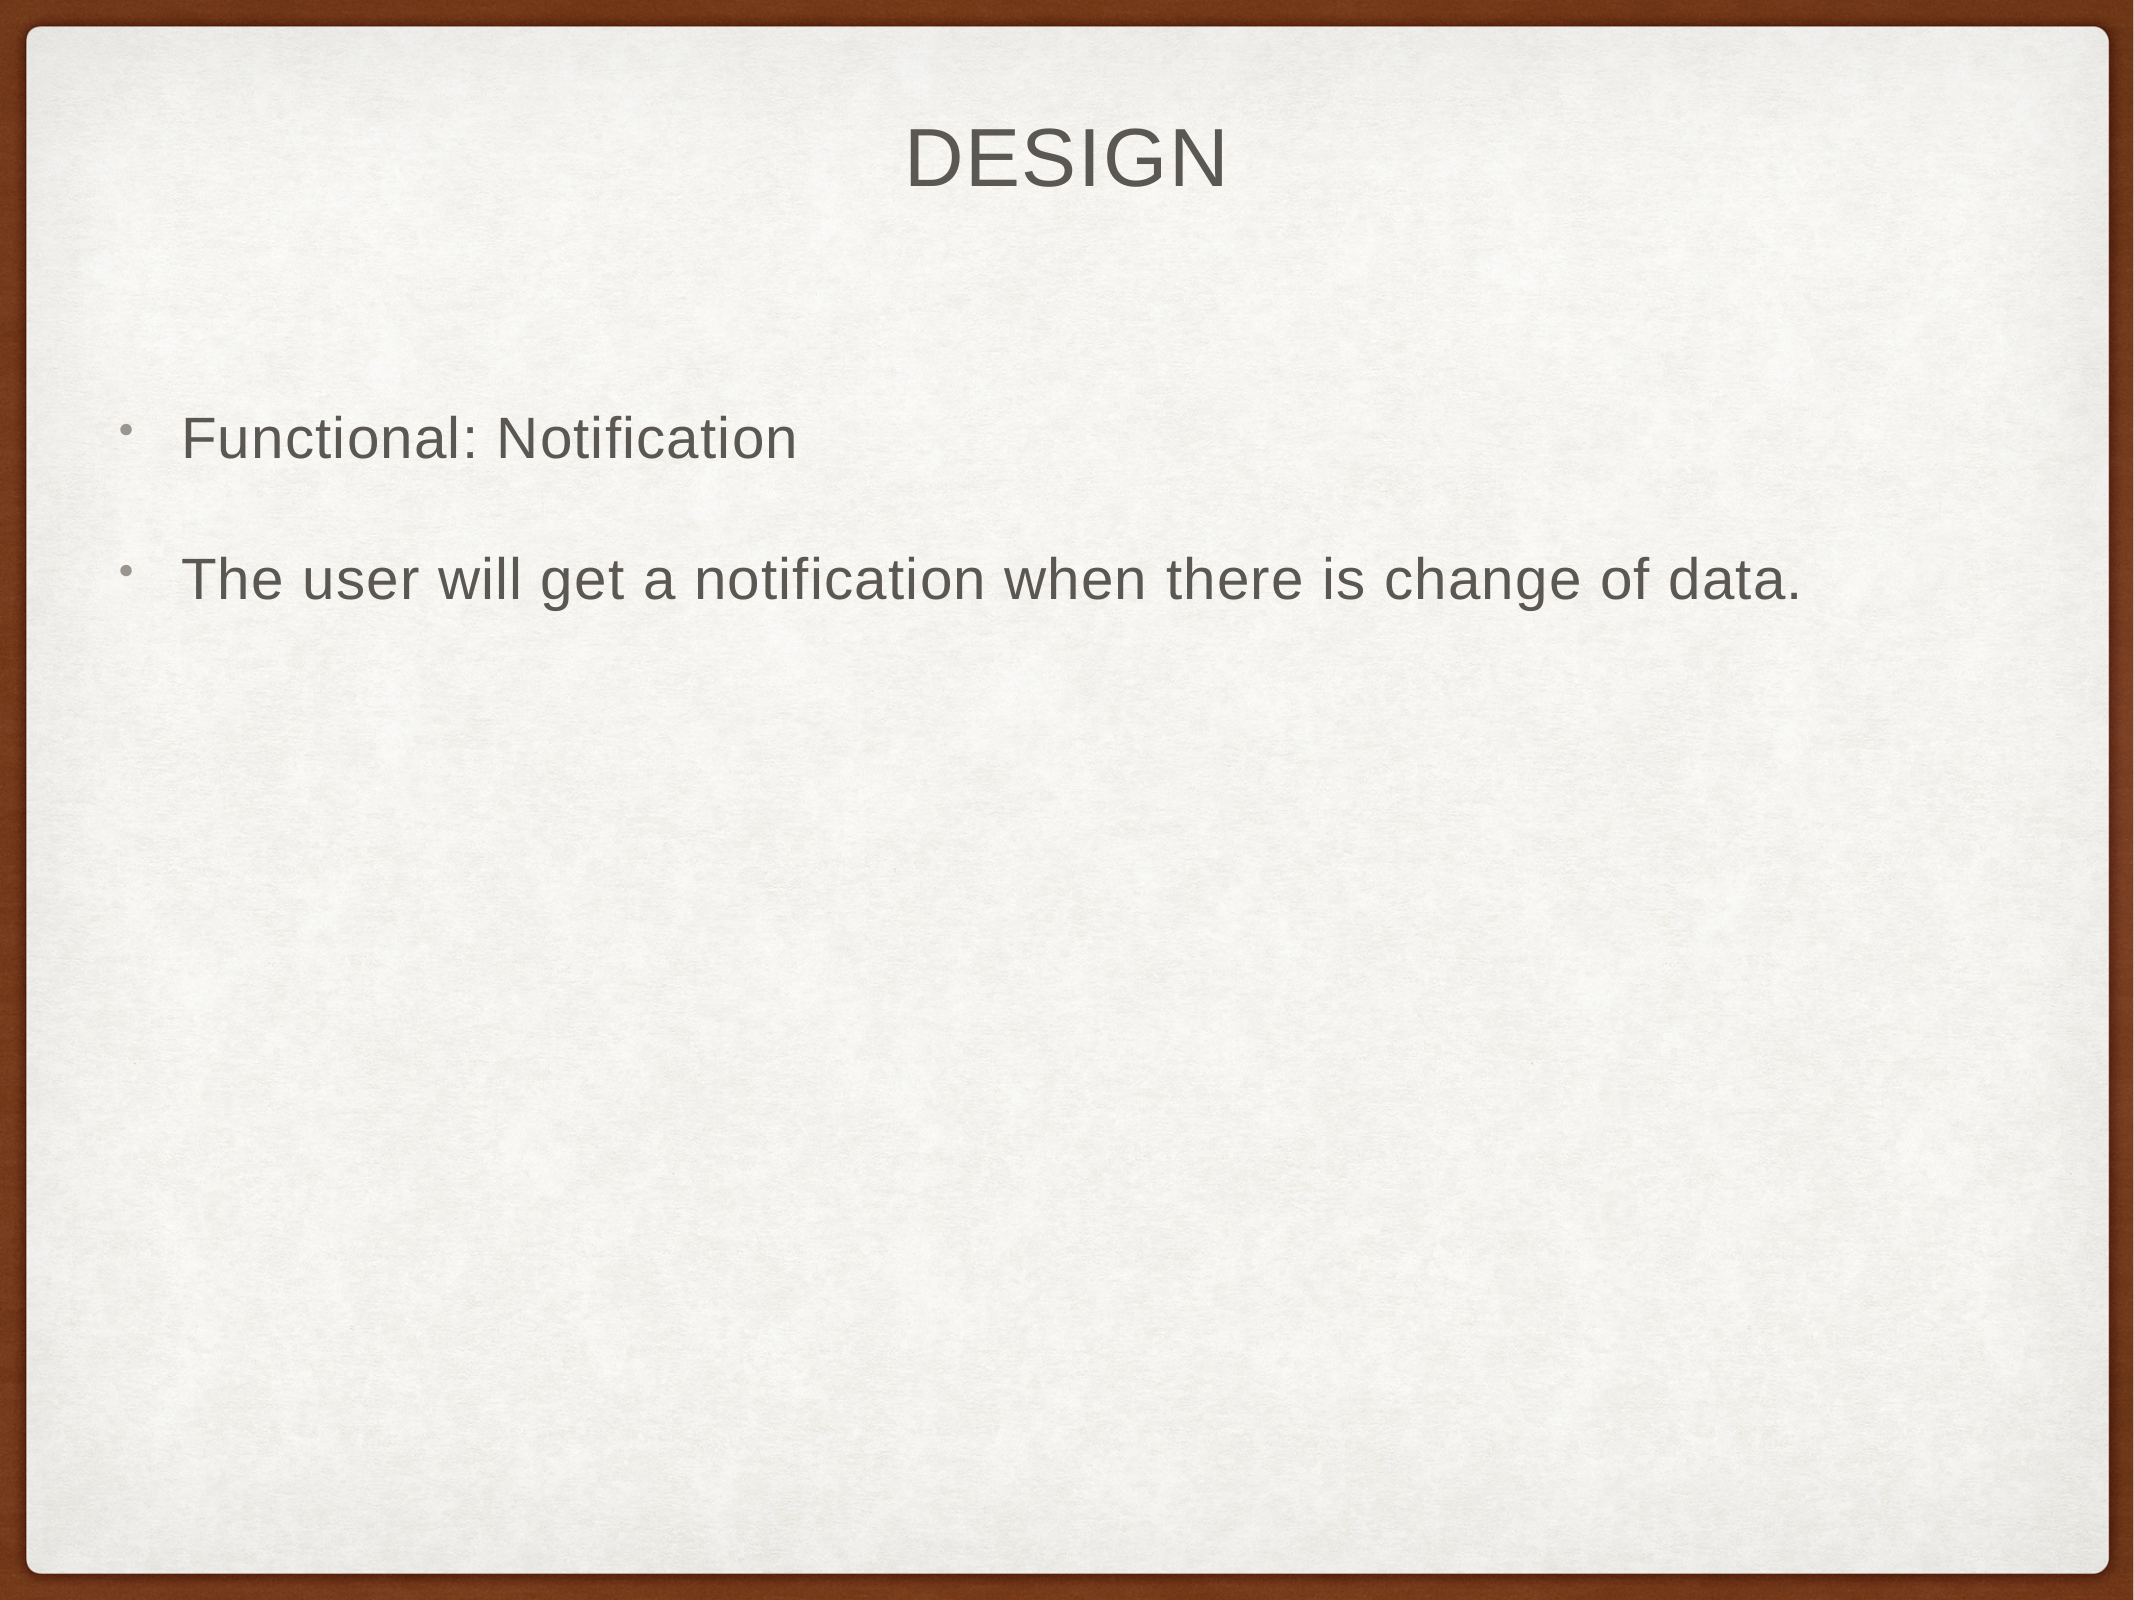

# Design

Functional: Notification
The user will get a notification when there is change of data.